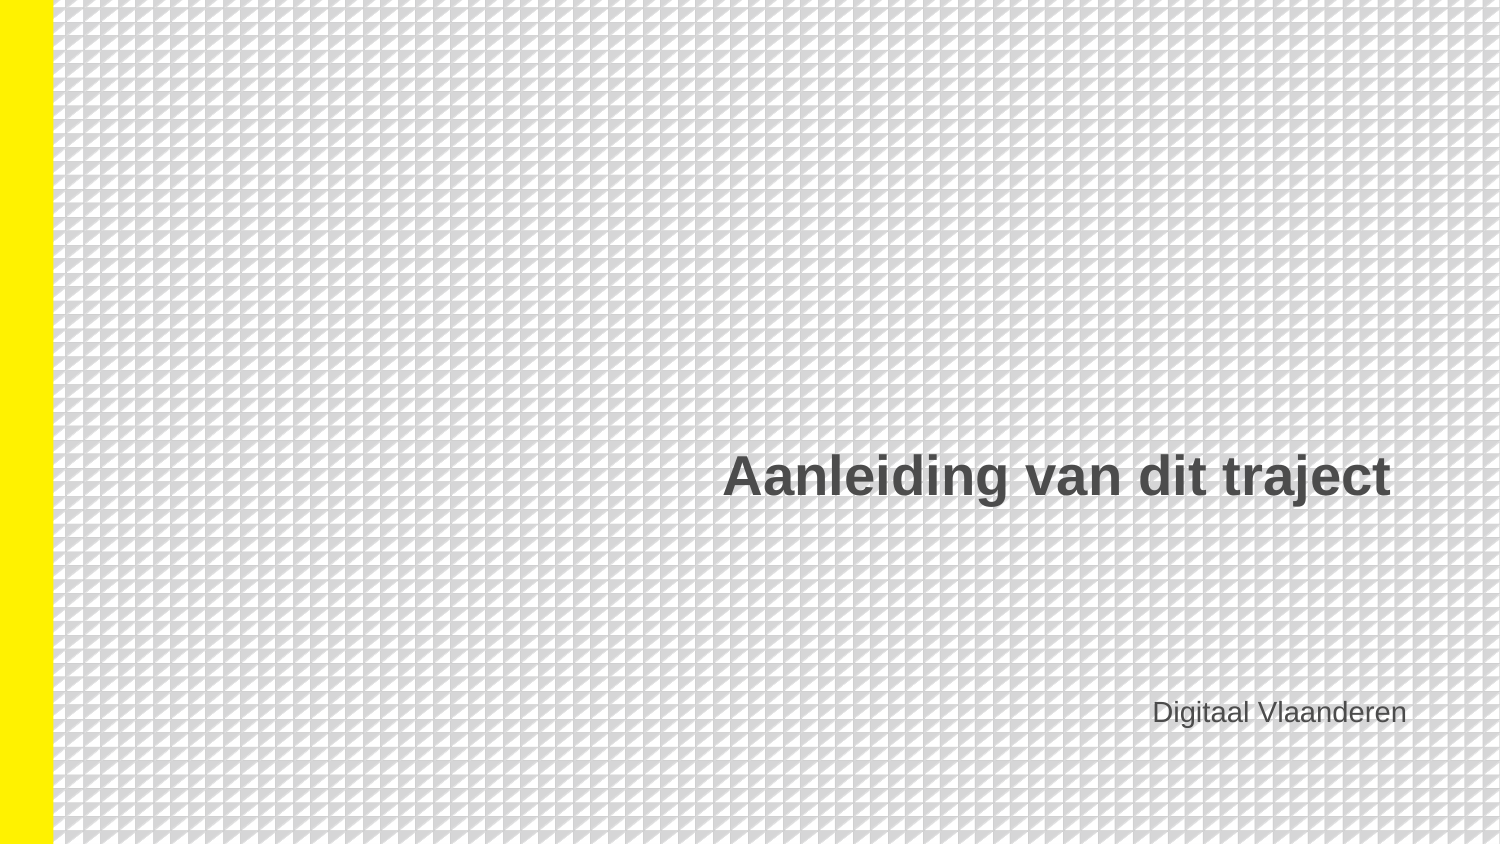

# Aanleiding van dit traject

Digitaal Vlaanderen